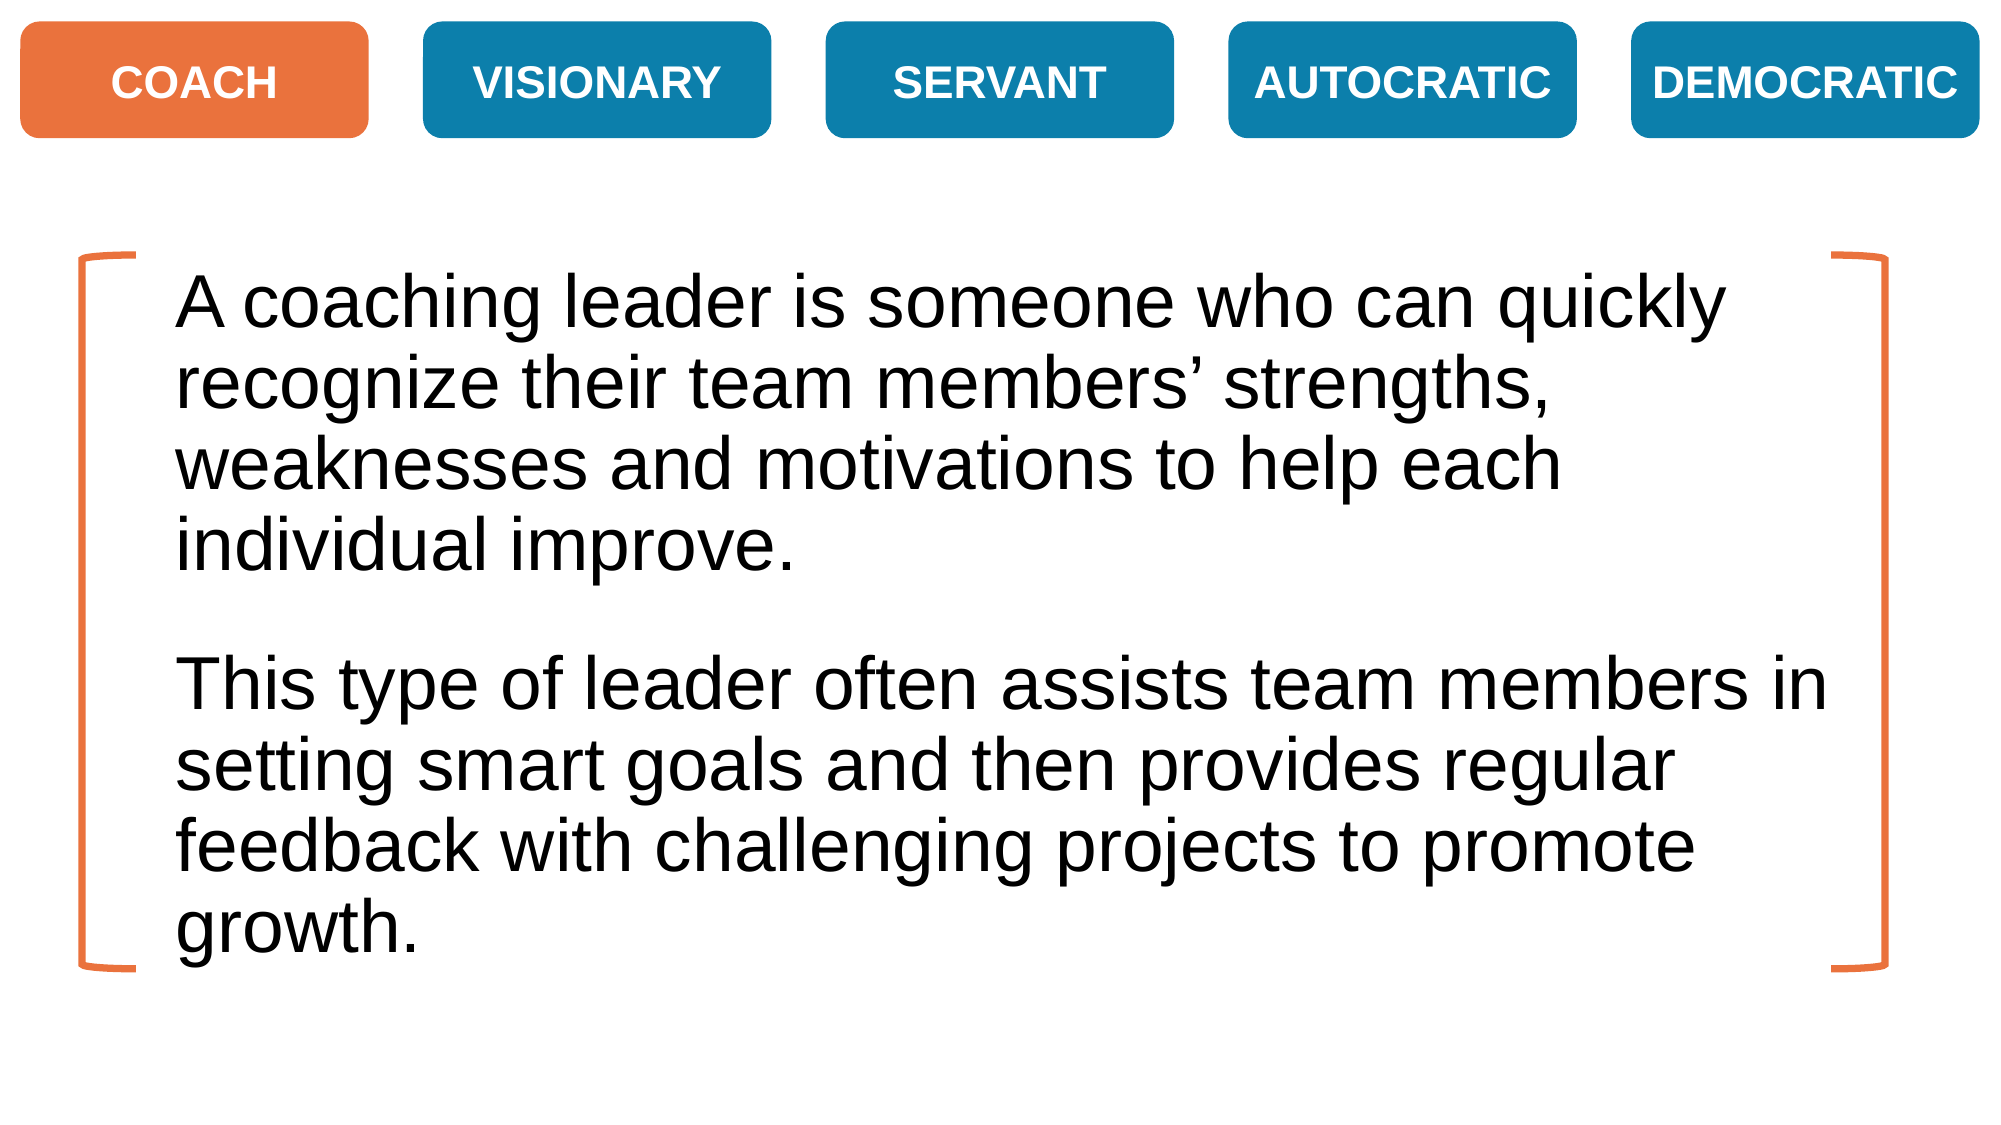

COACH
VISIONARY
SERVANT
AUTOCRATIC
DEMOCRATIC

A coaching leader is someone who can quickly recognize their team members’ strengths, weaknesses and motivations to help each individual improve.
This type of leader often assists team members in setting smart goals and then provides regular feedback with challenging projects to promote growth.